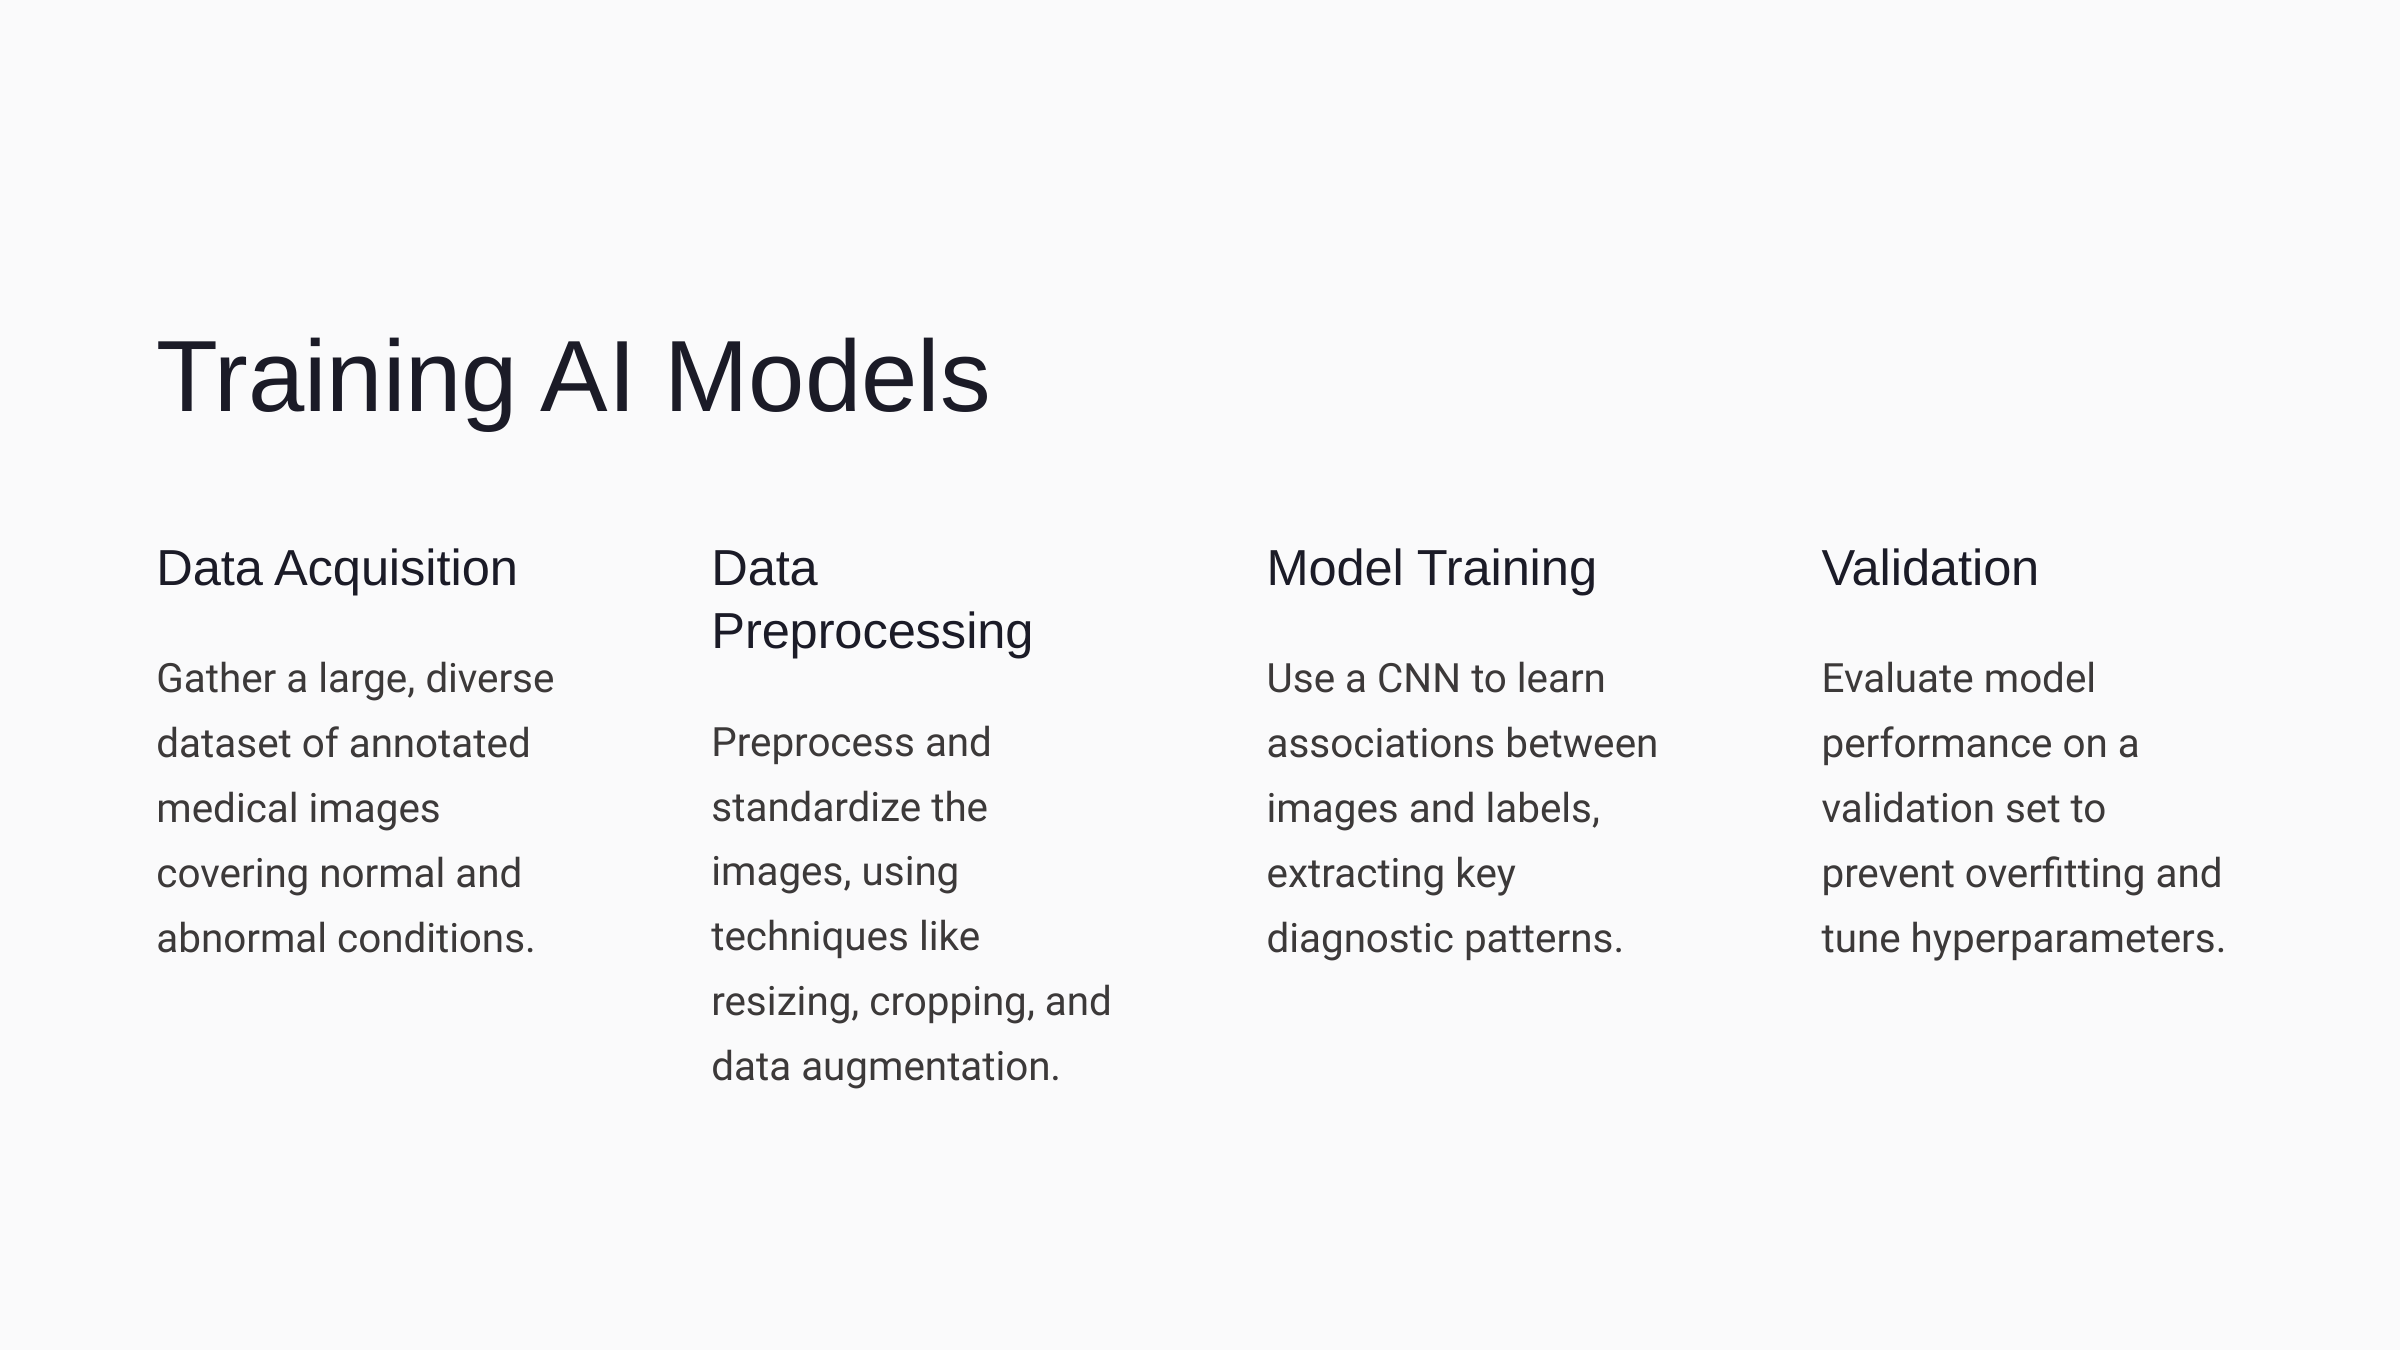

Training AI Models
Data Acquisition
Data Preprocessing
Model Training
Validation
Gather a large, diverse dataset of annotated medical images covering normal and abnormal conditions.
Use a CNN to learn associations between images and labels, extracting key diagnostic patterns.
Evaluate model performance on a validation set to prevent overfitting and tune hyperparameters.
Preprocess and standardize the images, using techniques like resizing, cropping, and data augmentation.